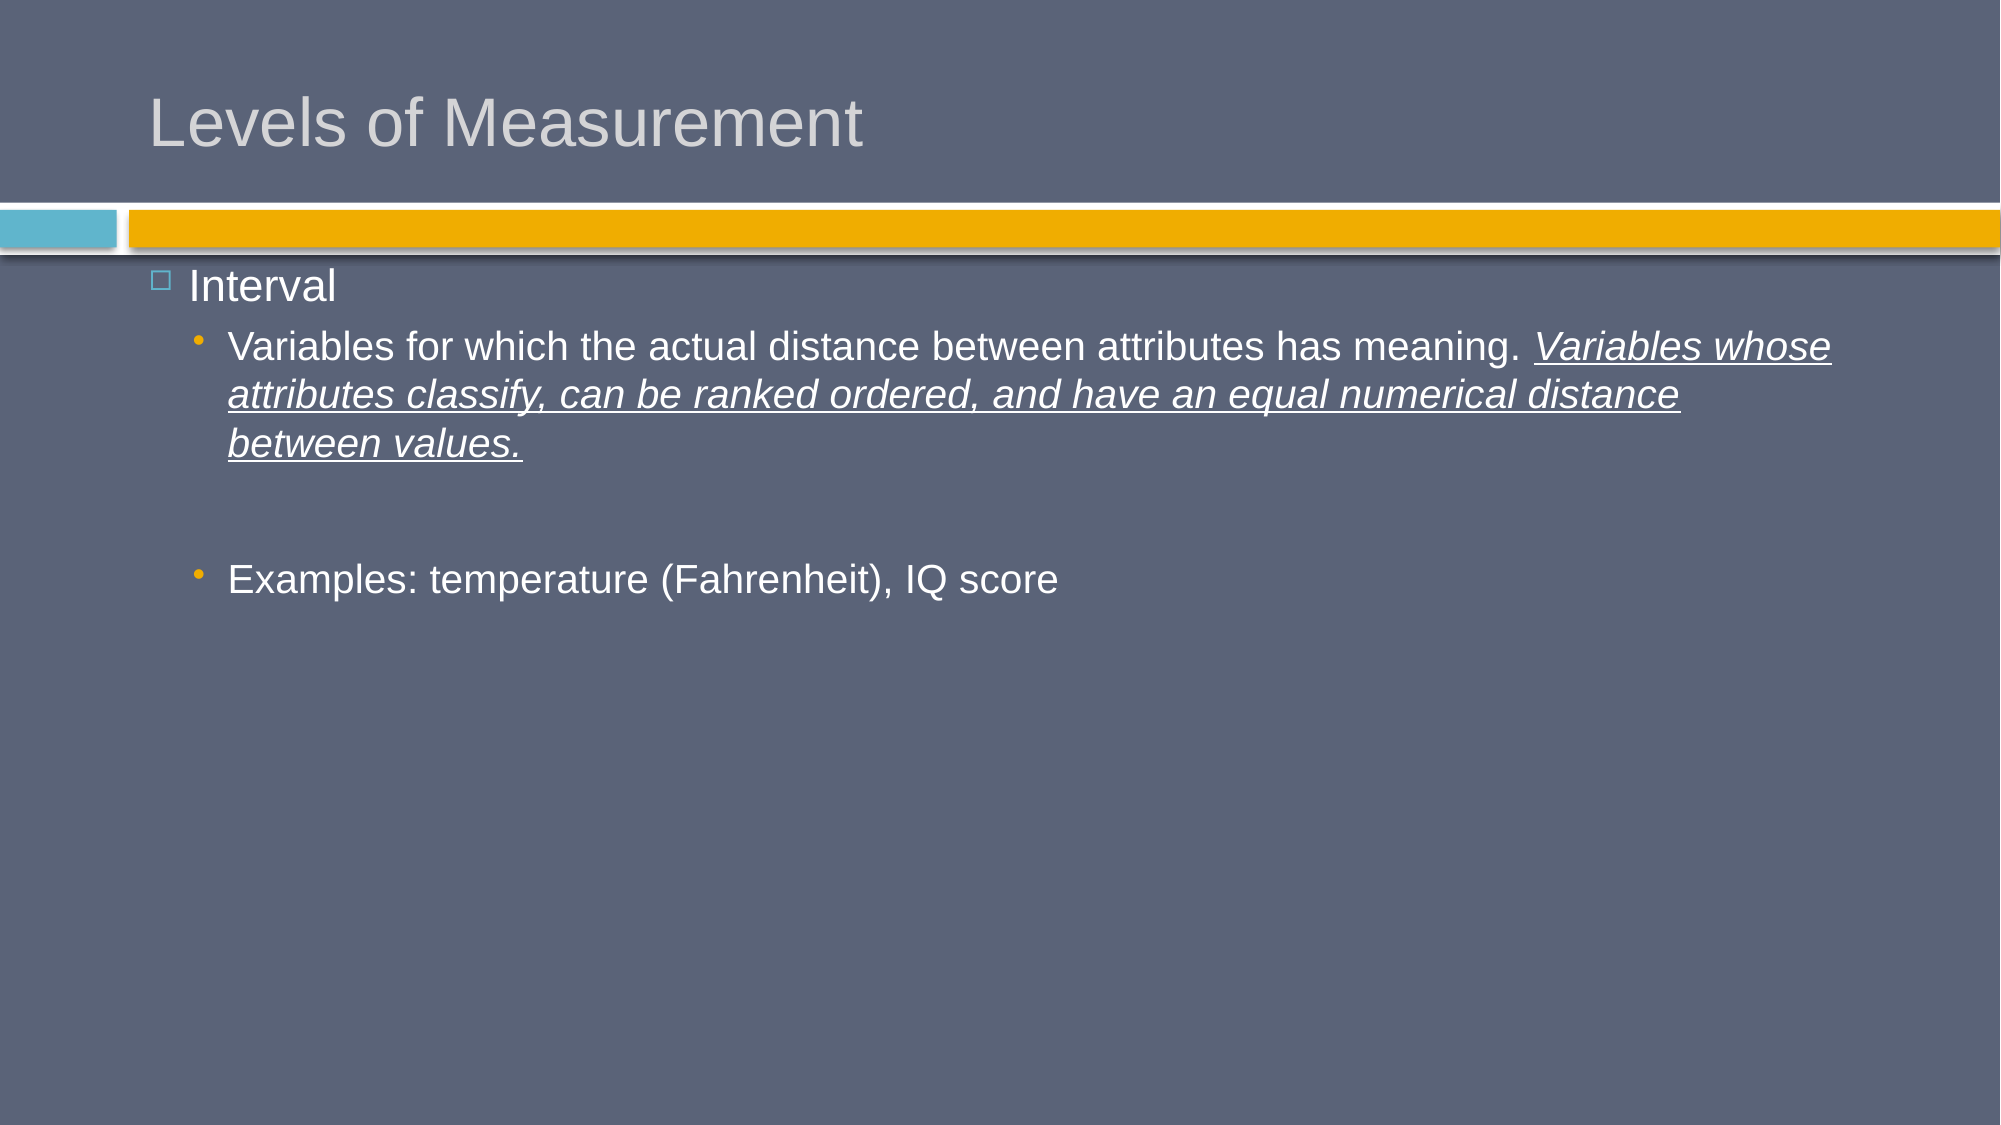

# Levels of Measurement
Interval
Variables for which the actual distance between attributes has meaning. Variables whose attributes classify, can be ranked ordered, and have an equal numerical distance between values.

Examples: temperature (Fahrenheit), IQ score